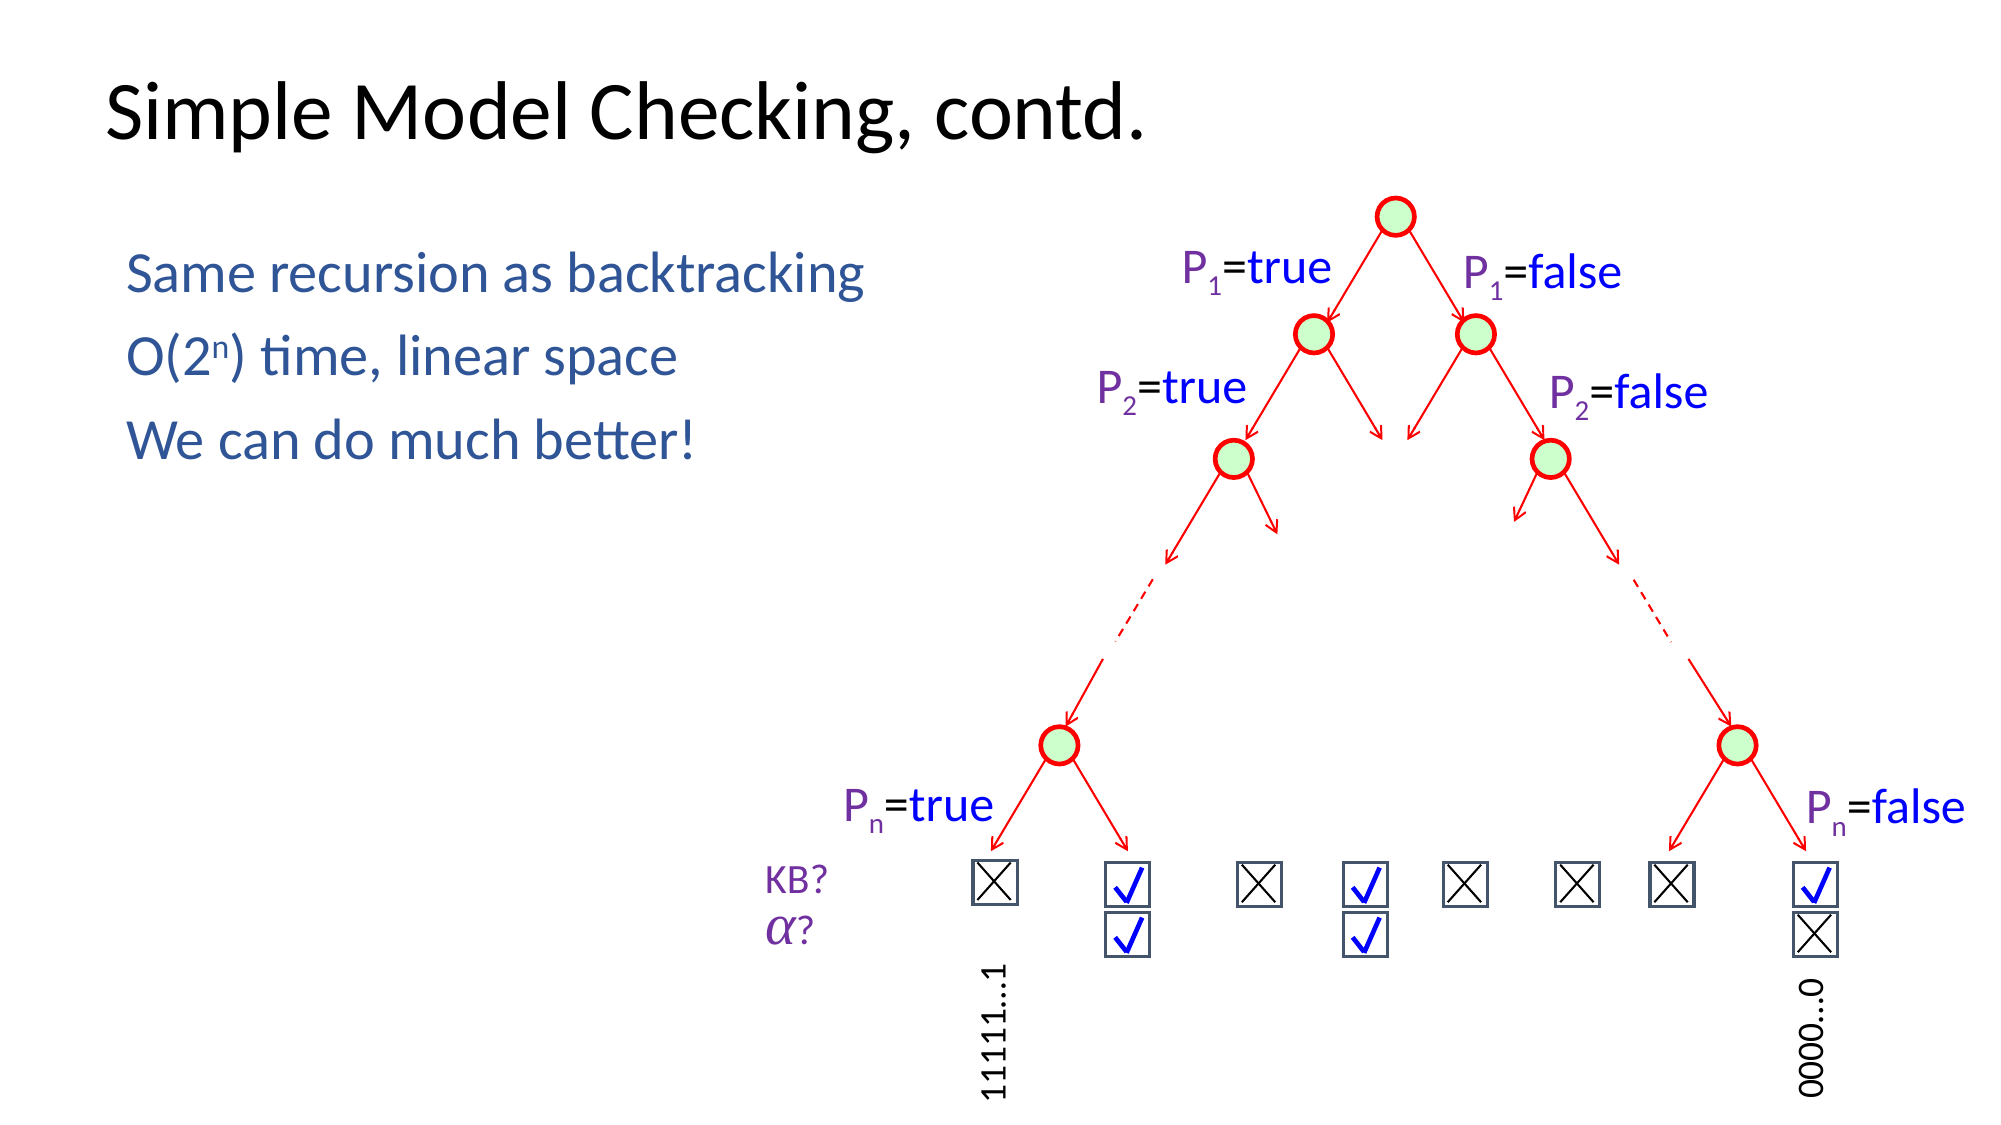

# Simple Model Checking, contd.

P1=true
P1=false

P2=true
P2=false

Pn=true
Pn=false
Same recursion as backtracking
O(2n) time, linear space
We can do much better!
KB?

α?

11111…1
0000…0